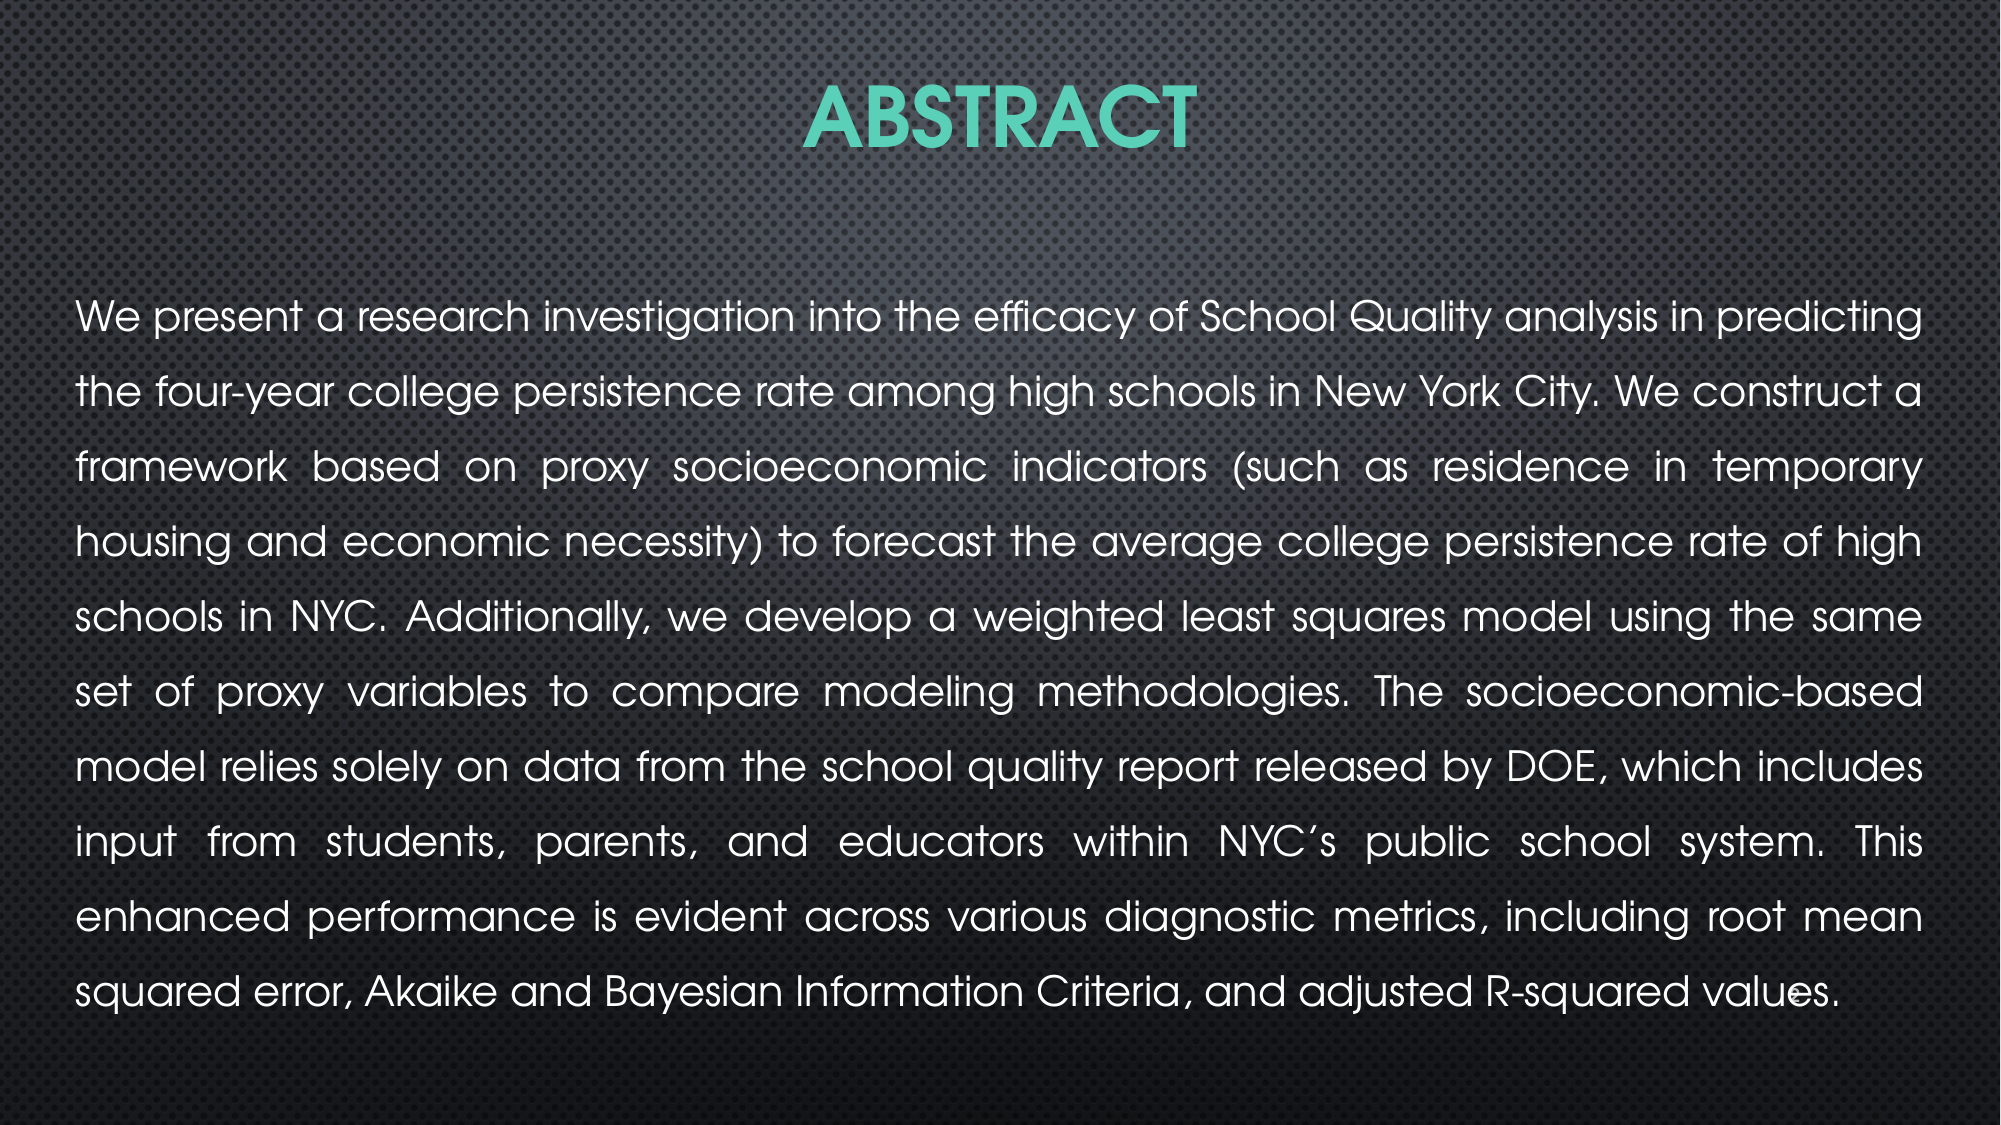

# Abstract
We present a research investigation into the efficacy of School Quality analysis in predicting the four-year college persistence rate among high schools in New York City. We construct a framework based on proxy socioeconomic indicators (such as residence in temporary housing and economic necessity) to forecast the average college persistence rate of high schools in NYC. Additionally, we develop a weighted least squares model using the same set of proxy variables to compare modeling methodologies. The socioeconomic-based model relies solely on data from the school quality report released by DOE, which includes input from students, parents, and educators within NYC’s public school system. This enhanced performance is evident across various diagnostic metrics, including root mean squared error, Akaike and Bayesian Information Criteria, and adjusted R-squared values.
2